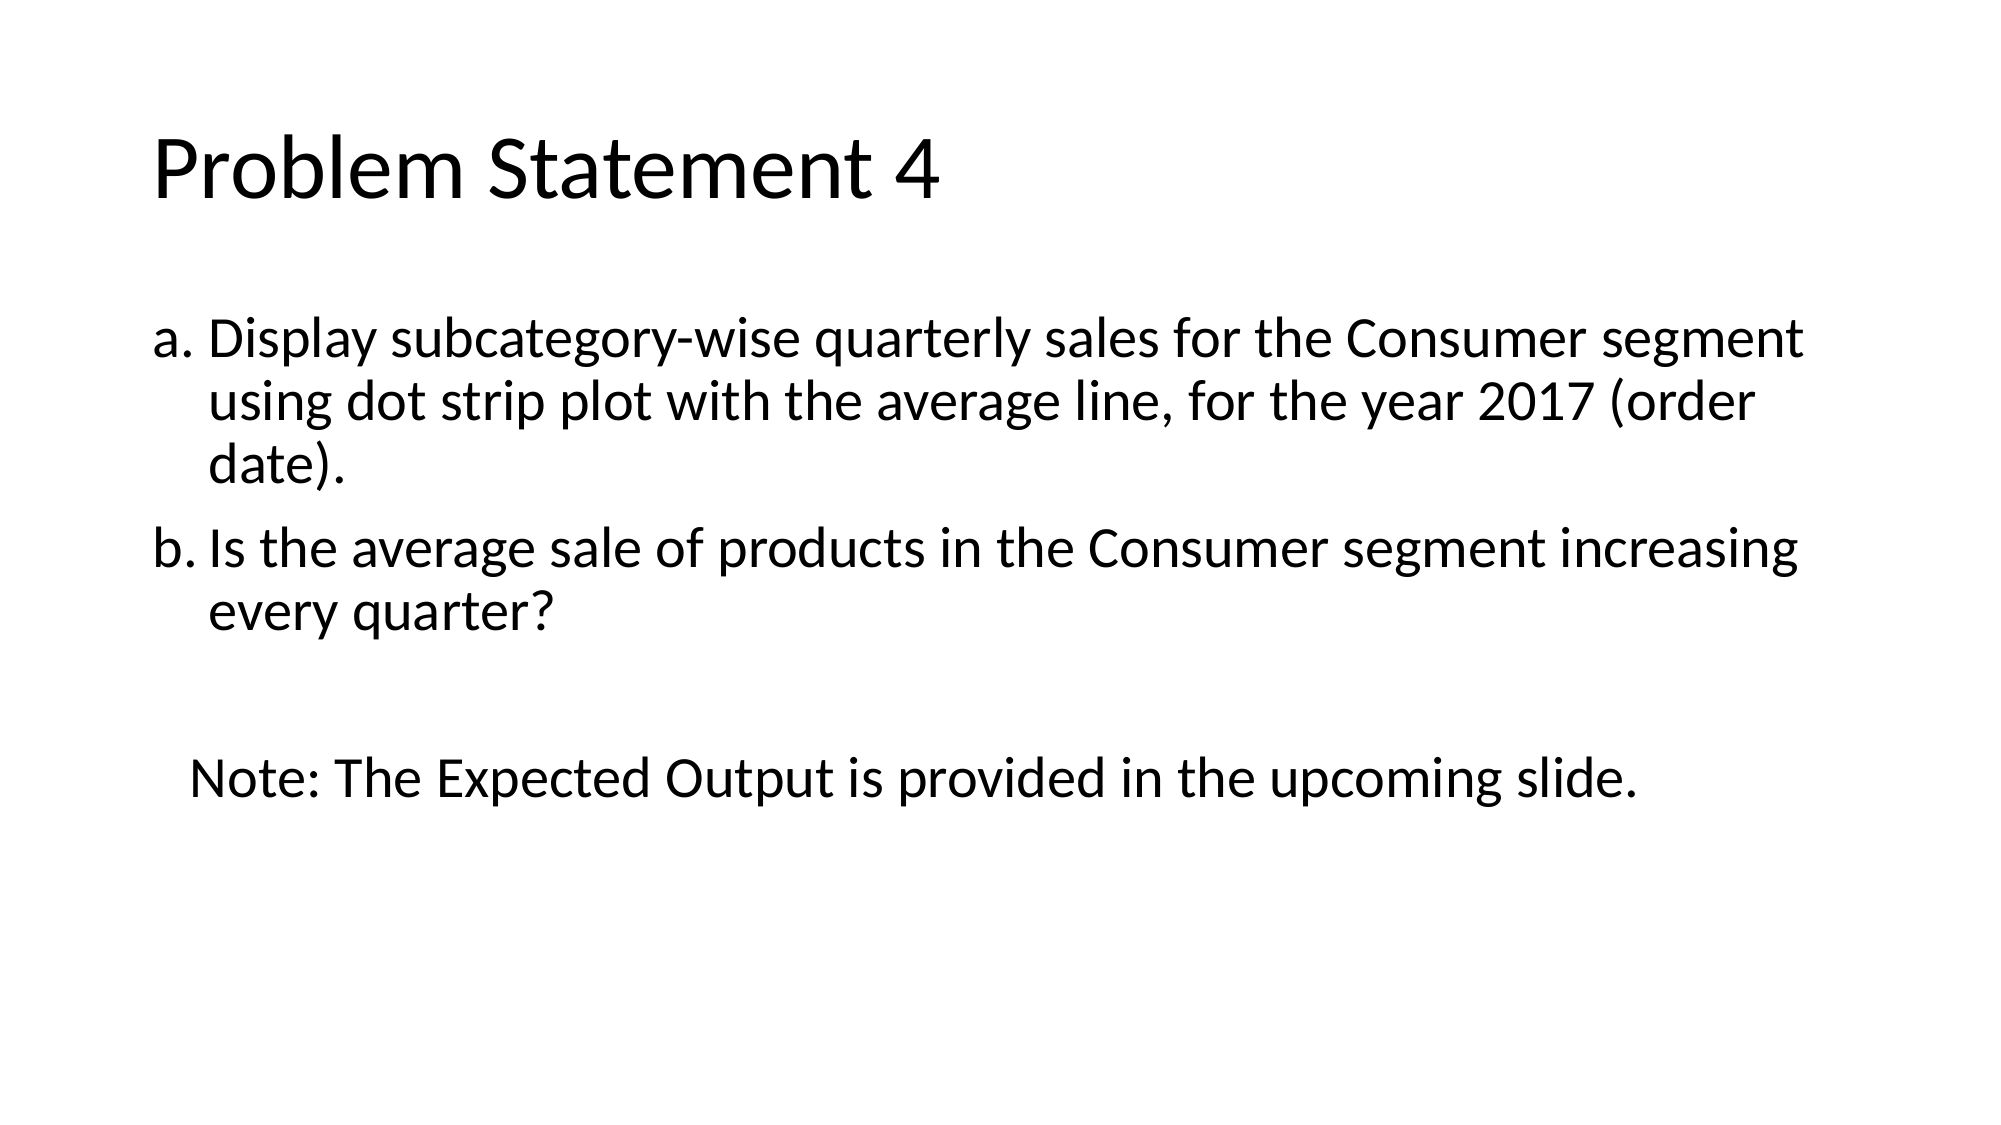

# Problem Statement 4
Display subcategory-wise quarterly sales for the Consumer segment using dot strip plot with the average line, for the year 2017 (order date).
Is the average sale of products in the Consumer segment increasing every quarter?

Note: The Expected Output is provided in the upcoming slide.